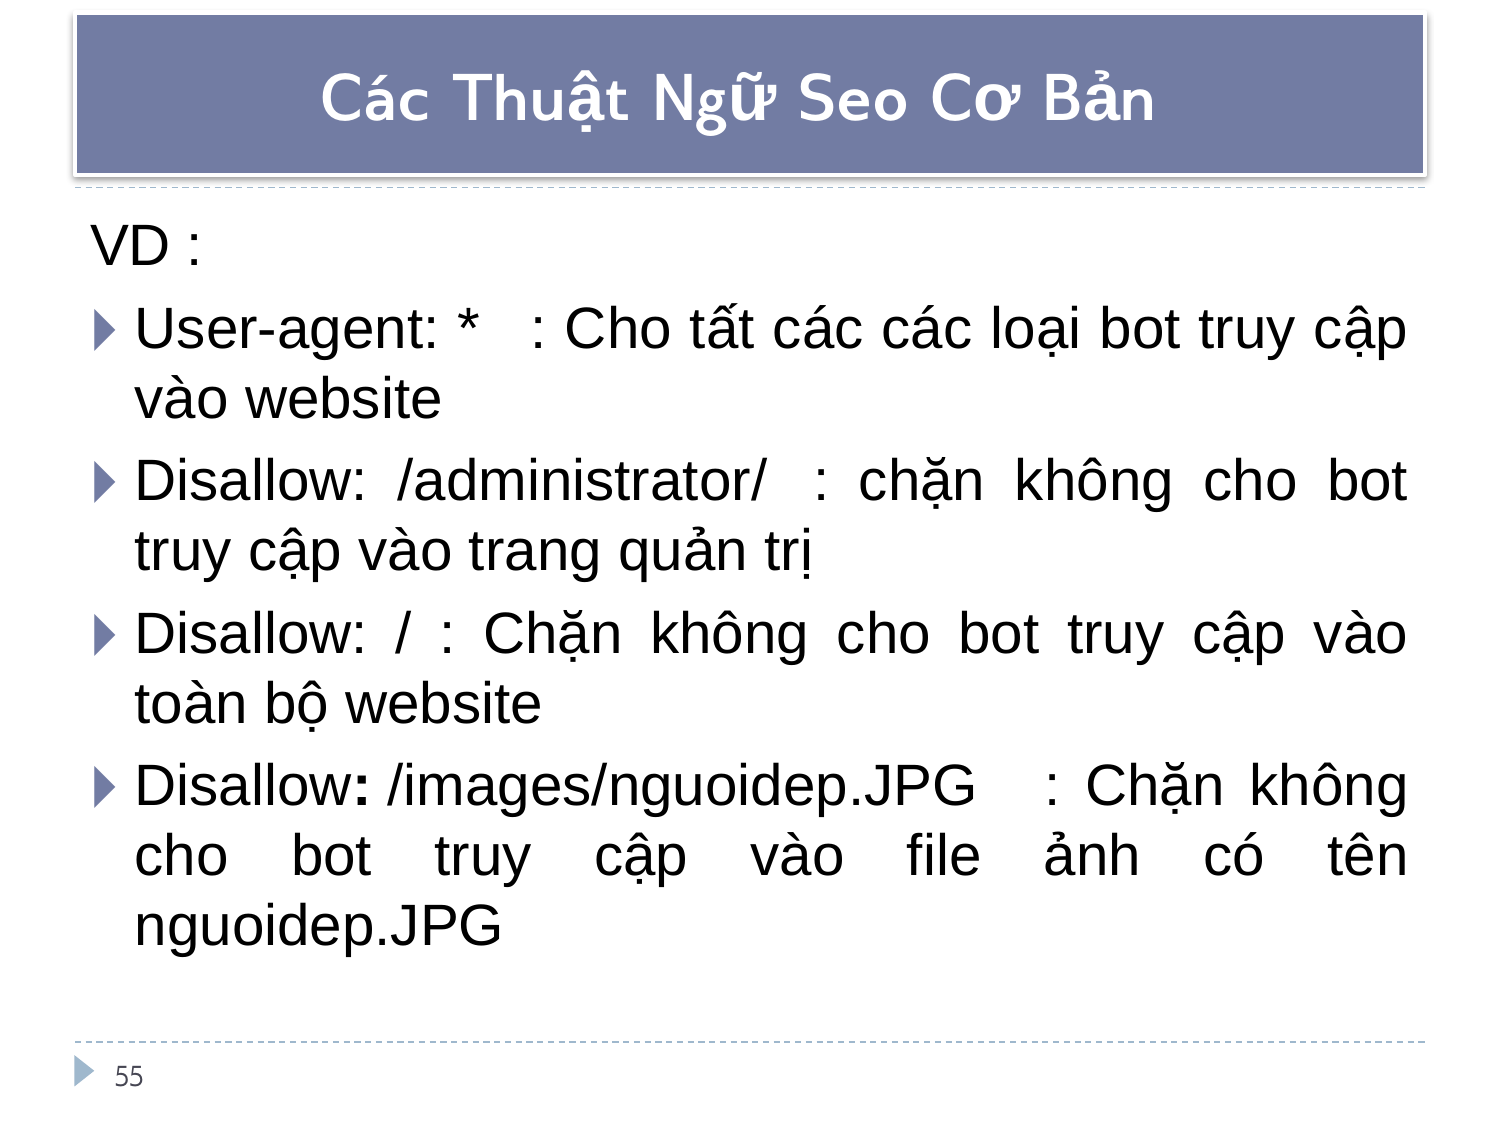

# Các Thuật Ngữ Seo Cơ Bản
VD :
User-agent: *   : Cho tất các các loại bot truy cập vào website
Disallow: /administrator/  : chặn không cho bot truy cập vào trang quản trị
Disallow: / : Chặn không cho bot truy cập vào toàn bộ website
Disallow: /images/nguoidep.JPG   : Chặn không cho bot truy cập vào file ảnh có tên nguoidep.JPG

.
55